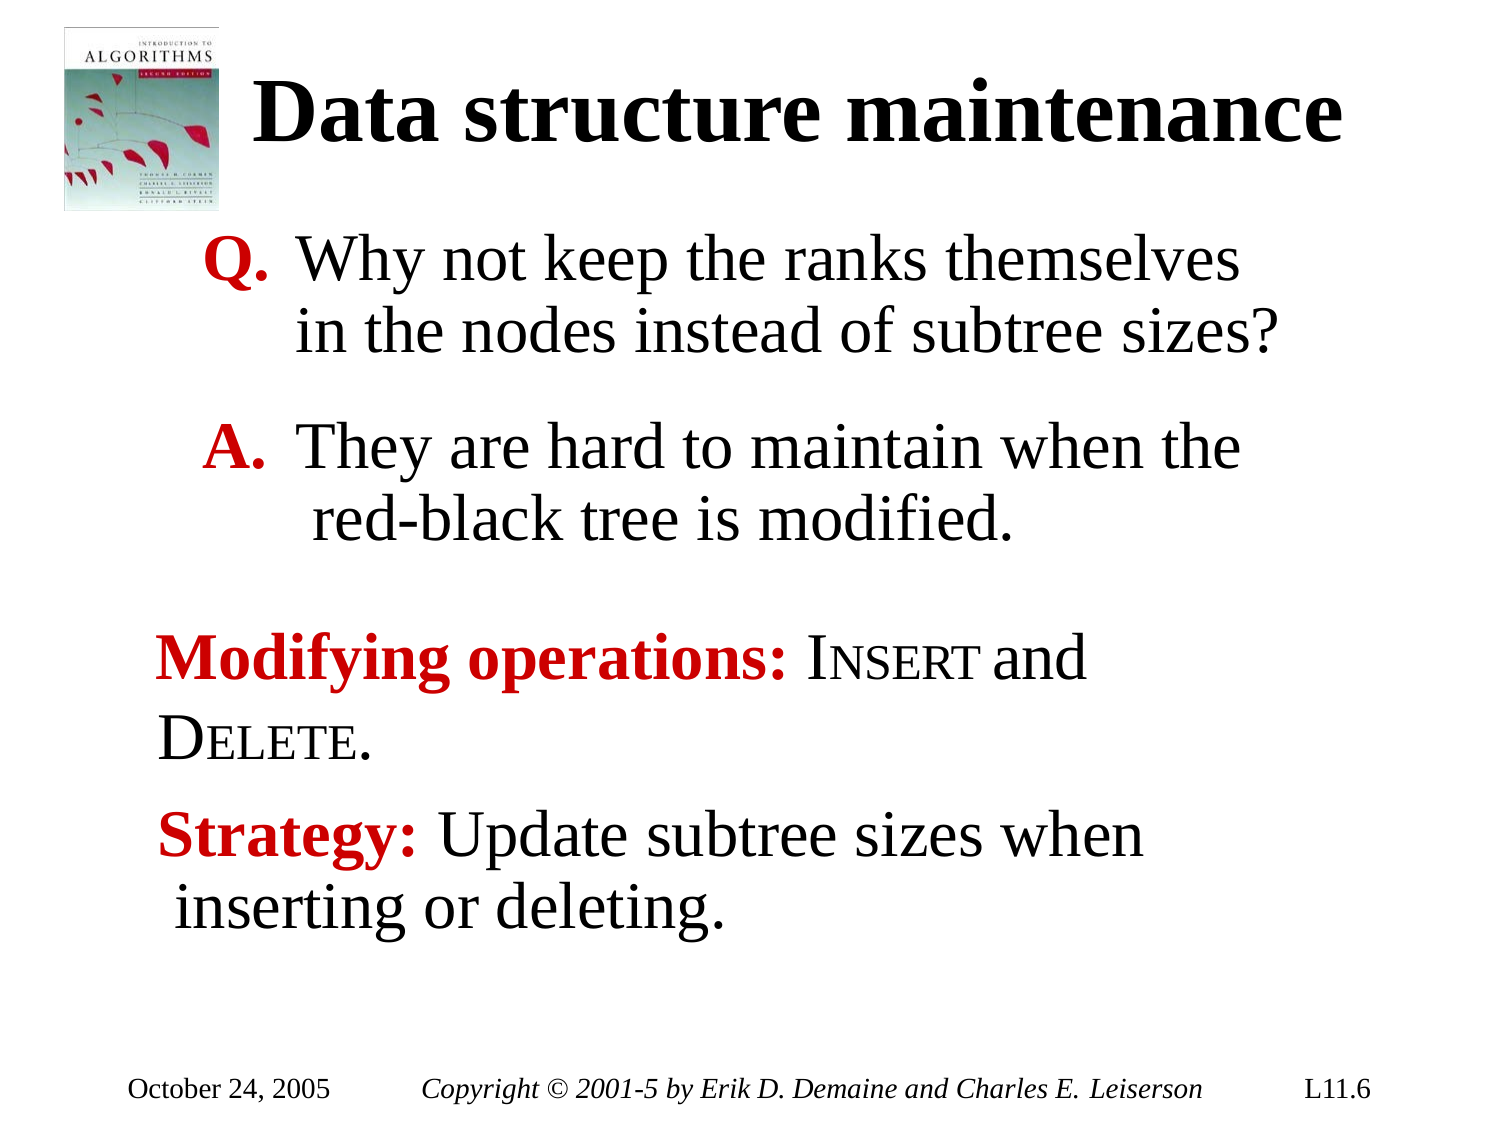

# Data structure maintenance
Q.	Why not keep the ranks themselves  in the nodes instead of subtree sizes?
A.	They are hard to maintain when the  red-black tree is modified.
Modifying operations: INSERT and DELETE.
Strategy: Update subtree sizes when  inserting or deleting.
October 24, 2005
Copyright © 2001-5 by Erik D. Demaine and Charles E. Leiserson
L11.6